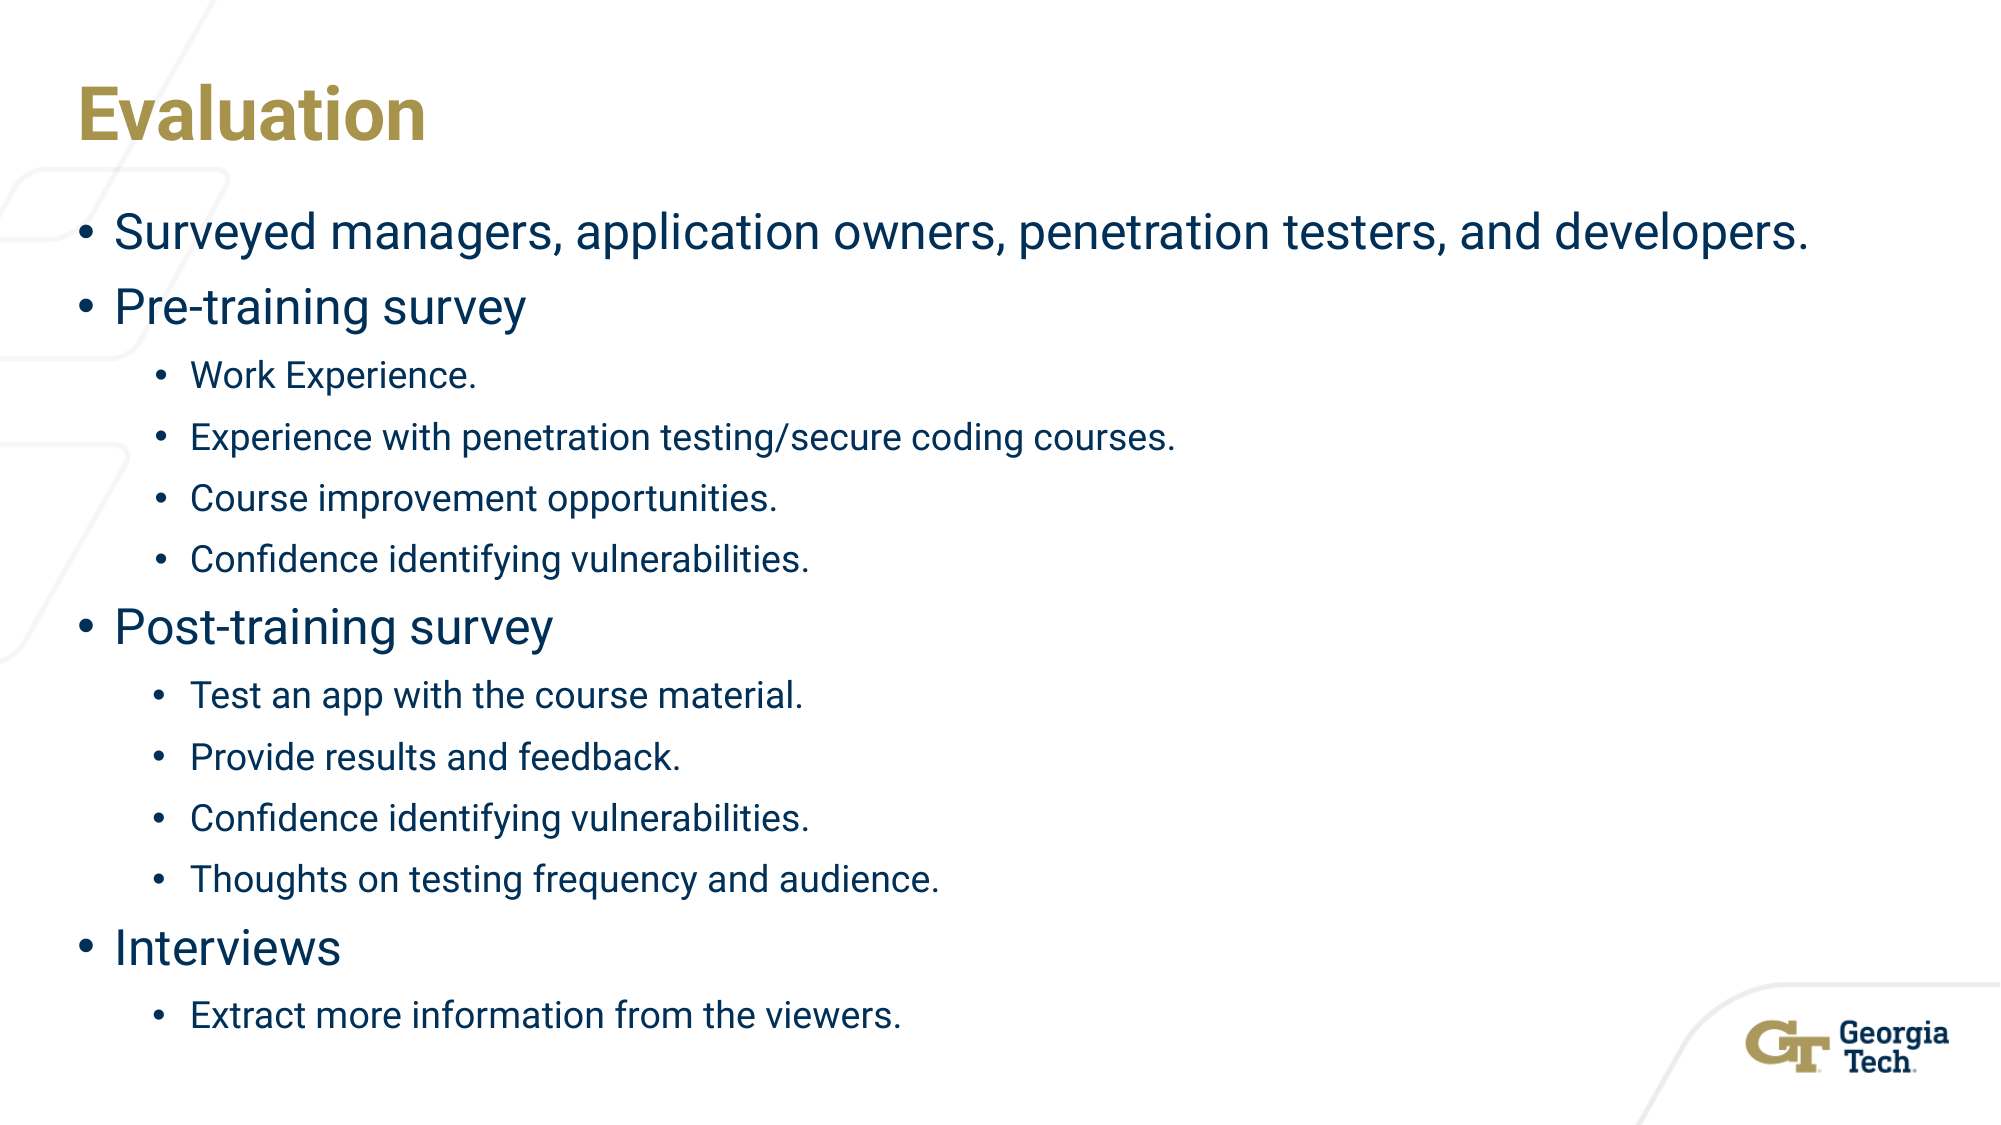

# Evaluation
Surveyed managers, application owners, penetration testers, and developers.
Pre-training survey
Work Experience.
Experience with penetration testing/secure coding courses.
Course improvement opportunities.
Confidence identifying vulnerabilities.
Post-training survey
Test an app with the course material.
Provide results and feedback.
Confidence identifying vulnerabilities.
Thoughts on testing frequency and audience.
Interviews
Extract more information from the viewers.